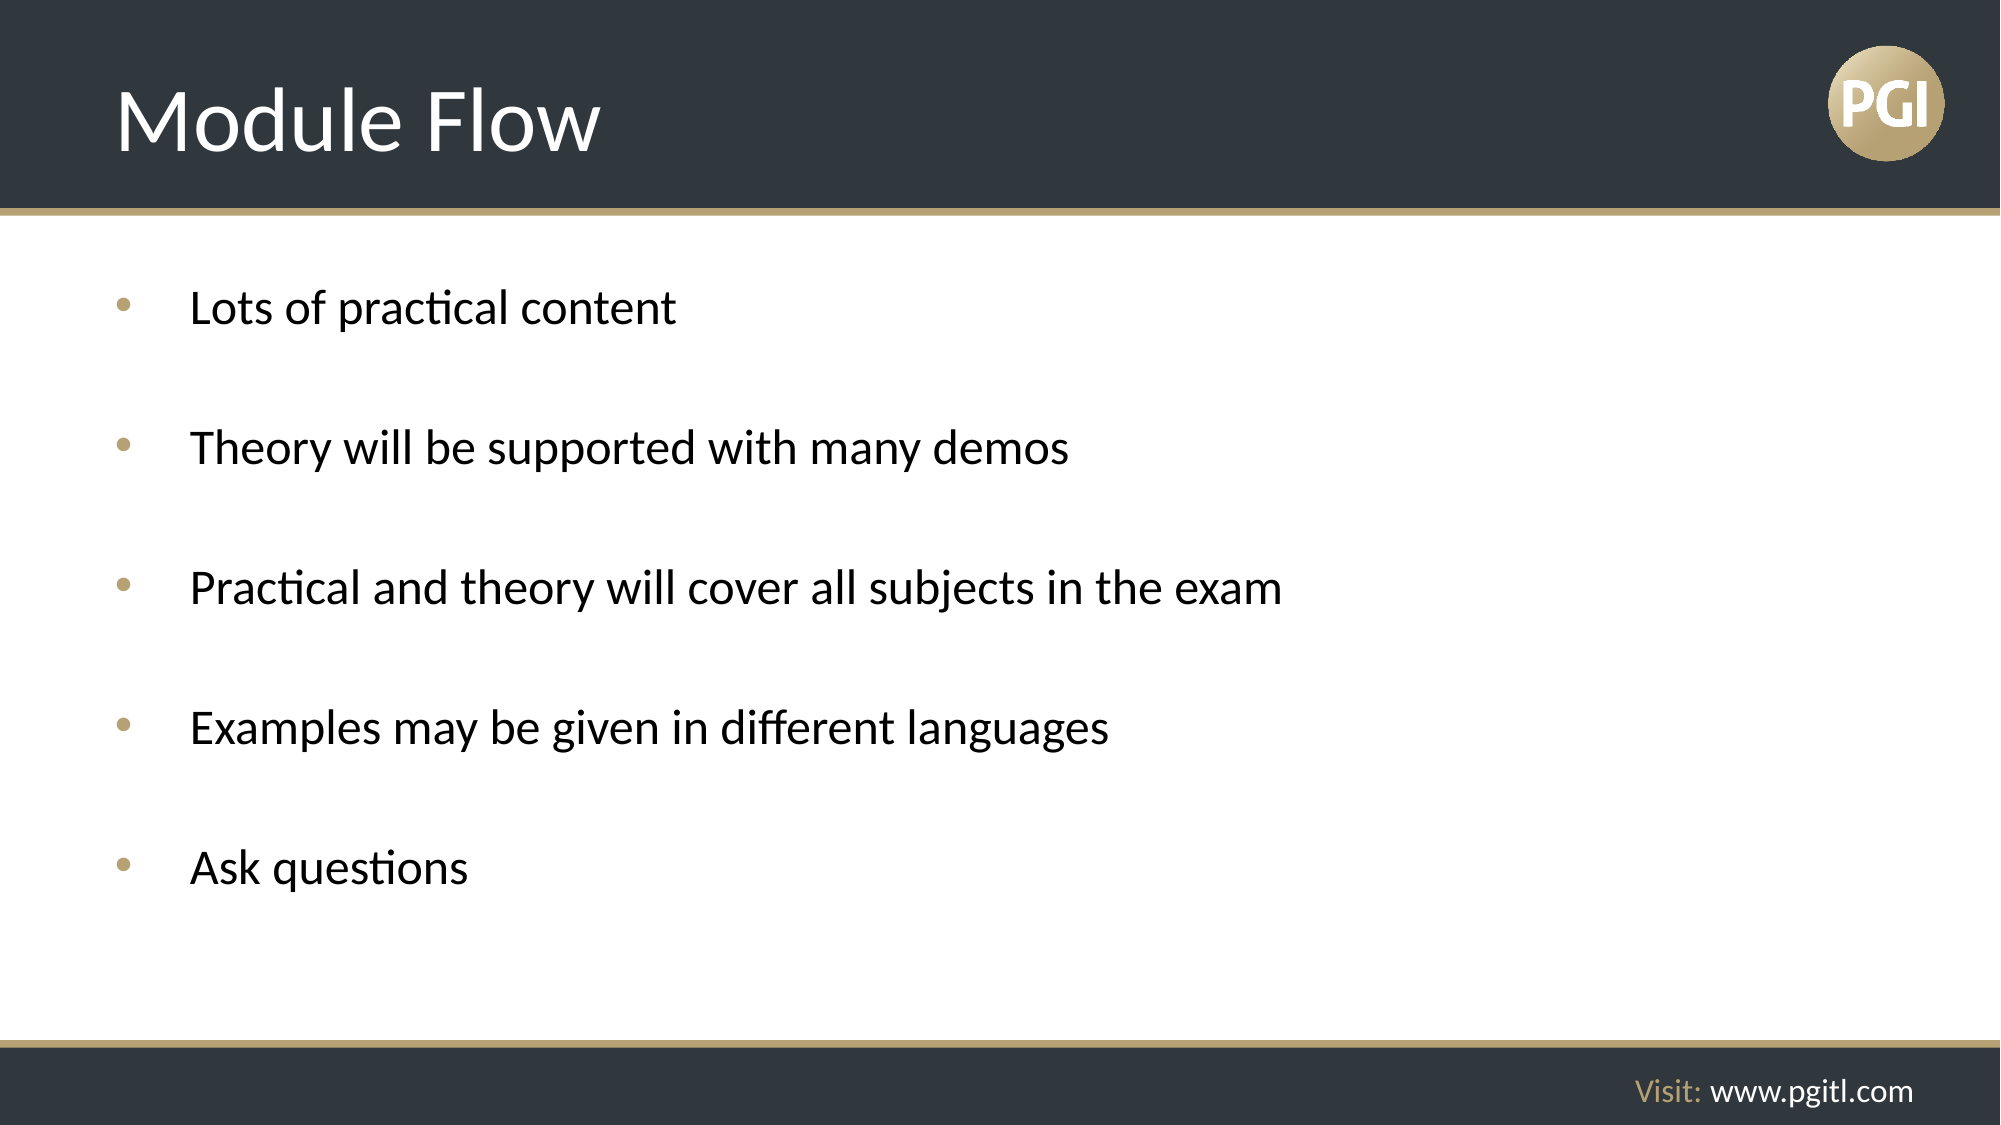

# Module Flow
Lots of practical content

Theory will be supported with many demos

Practical and theory will cover all subjects in the exam

Examples may be given in different languages

Ask questions